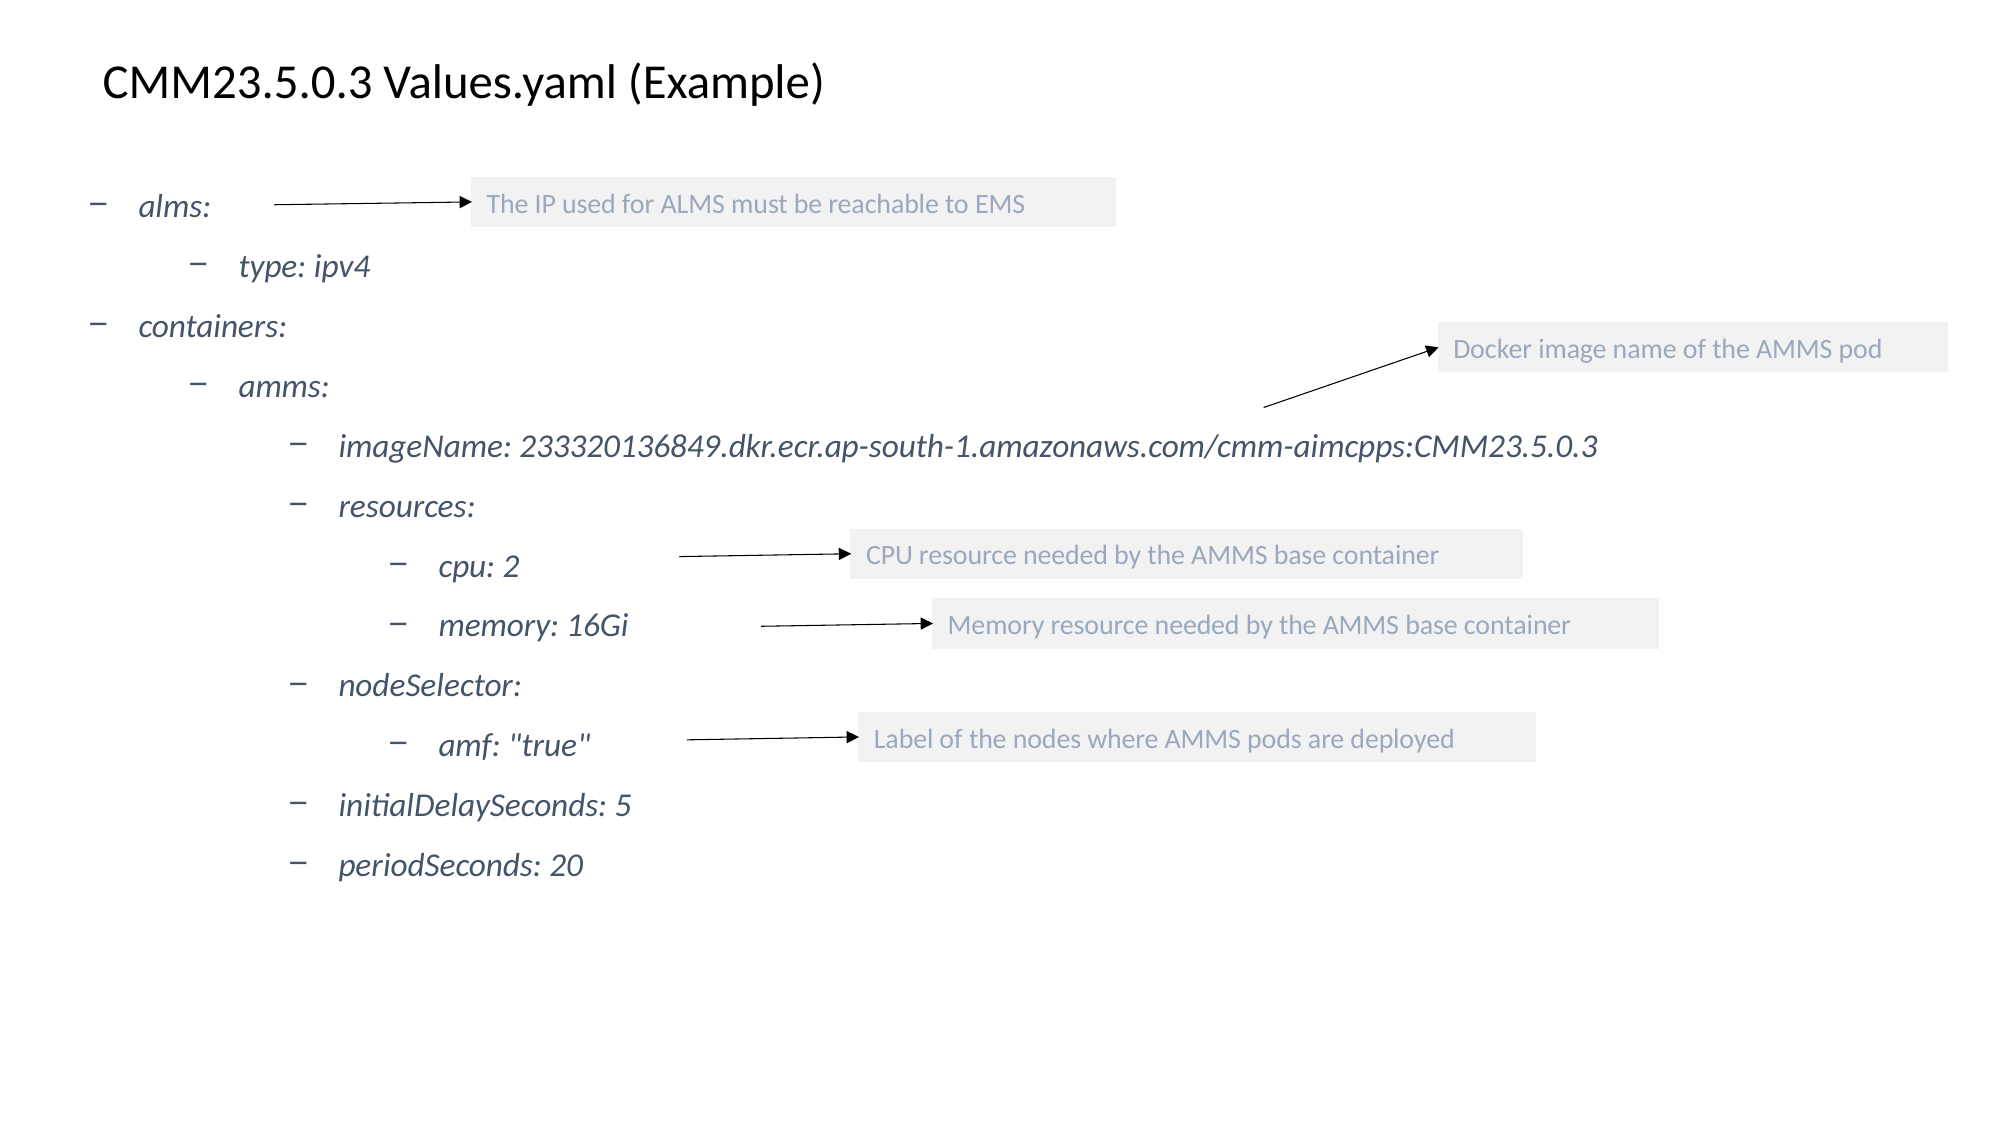

# CMM23.5.0.3 Values.yaml (Example)
alms:
type: ipv4
containers:
amms:
imageName: 233320136849.dkr.ecr.ap-south-1.amazonaws.com/cmm-aimcpps:CMM23.5.0.3
resources:
cpu: 2
memory: 16Gi
nodeSelector:
amf: "true"
initialDelaySeconds: 5
periodSeconds: 20
The IP used for ALMS must be reachable to EMS
Docker image name of the AMMS pod
CPU resource needed by the AMMS base container
Memory resource needed by the AMMS base container
Label of the nodes where AMMS pods are deployed